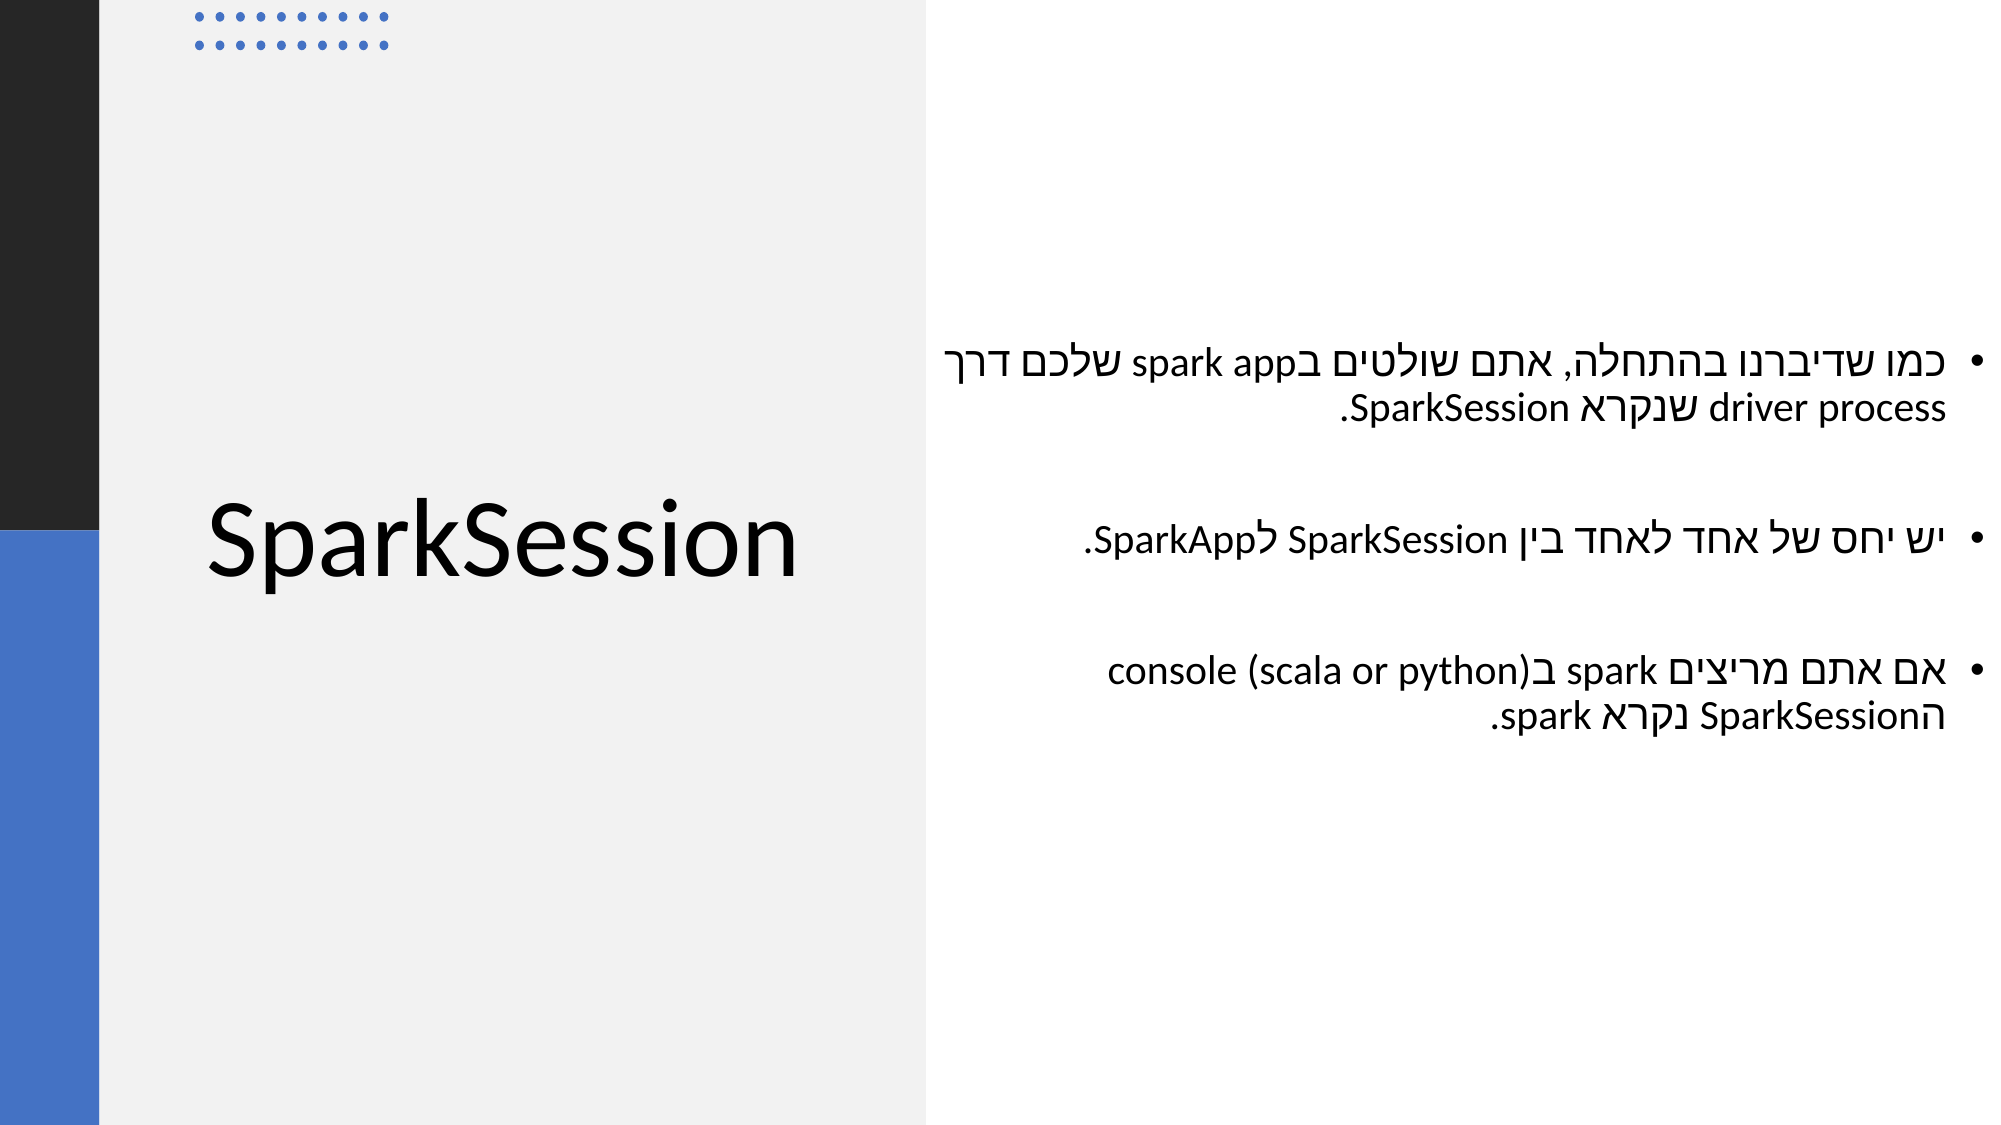

כמו שדיברנו בהתחלה, אתם שולטים בspark app שלכם דרך driver process שנקרא SparkSession.

יש יחס של אחד לאחד בין SparkSession לSparkApp.

אם אתם מריצים spark בconsole (scala or python) הSparkSession נקרא spark.
# SparkSession